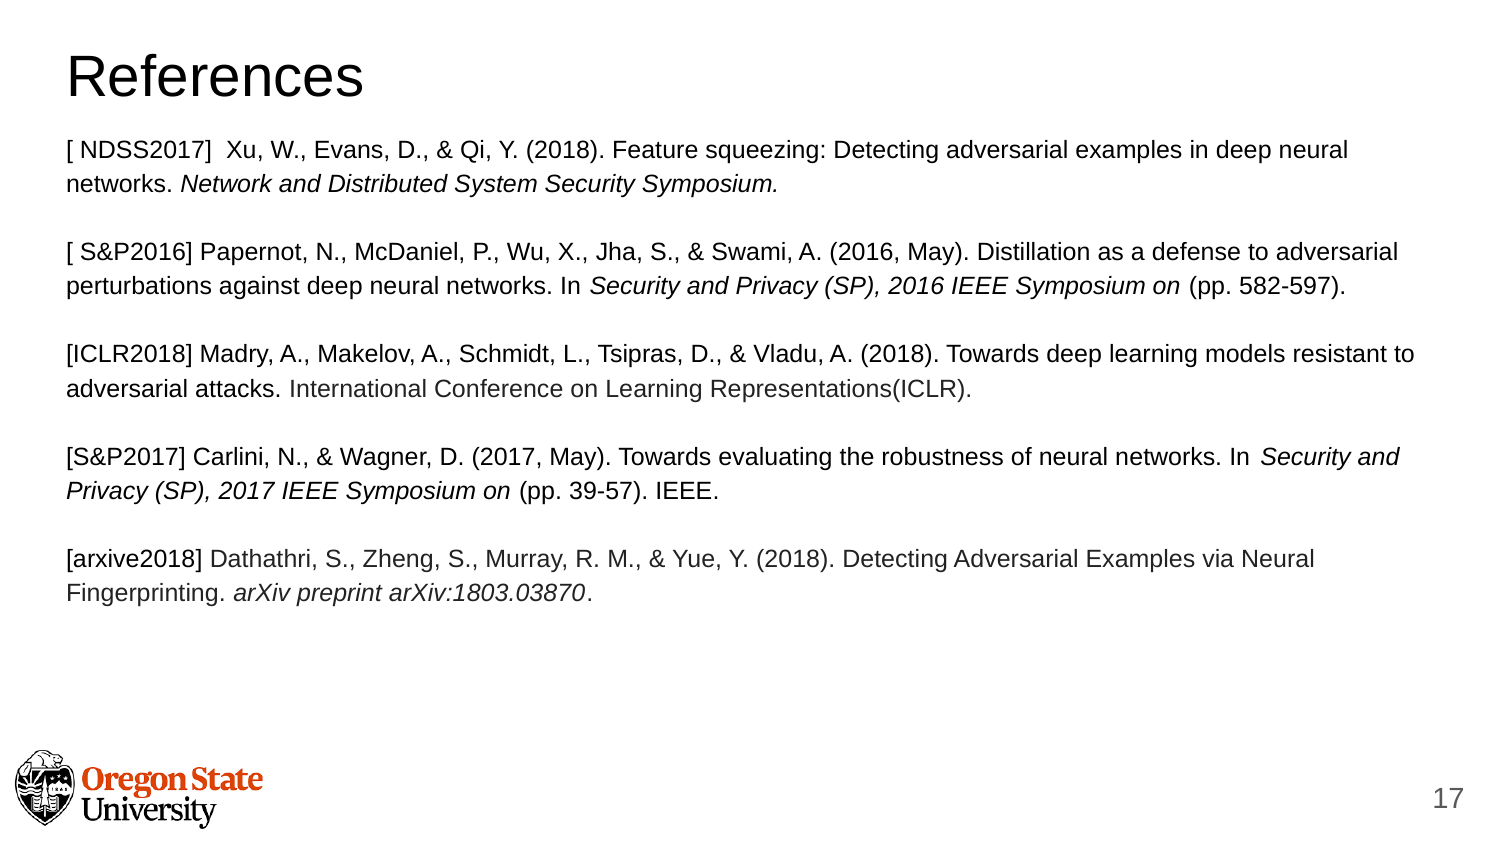

# References
[ NDSS2017]  Xu, W., Evans, D., & Qi, Y. (2018). Feature squeezing: Detecting adversarial examples in deep neural networks. Network and Distributed System Security Symposium.
[ S&P2016] Papernot, N., McDaniel, P., Wu, X., Jha, S., & Swami, A. (2016, May). Distillation as a defense to adversarial perturbations against deep neural networks. In Security and Privacy (SP), 2016 IEEE Symposium on (pp. 582-597).
[ICLR2018] Madry, A., Makelov, A., Schmidt, L., Tsipras, D., & Vladu, A. (2018). Towards deep learning models resistant to adversarial attacks. International Conference on Learning Representations(ICLR).
[S&P2017] Carlini, N., & Wagner, D. (2017, May). Towards evaluating the robustness of neural networks. In Security and Privacy (SP), 2017 IEEE Symposium on (pp. 39-57). IEEE.
[arxive2018] Dathathri, S., Zheng, S., Murray, R. M., & Yue, Y. (2018). Detecting Adversarial Examples via Neural Fingerprinting. arXiv preprint arXiv:1803.03870.

17